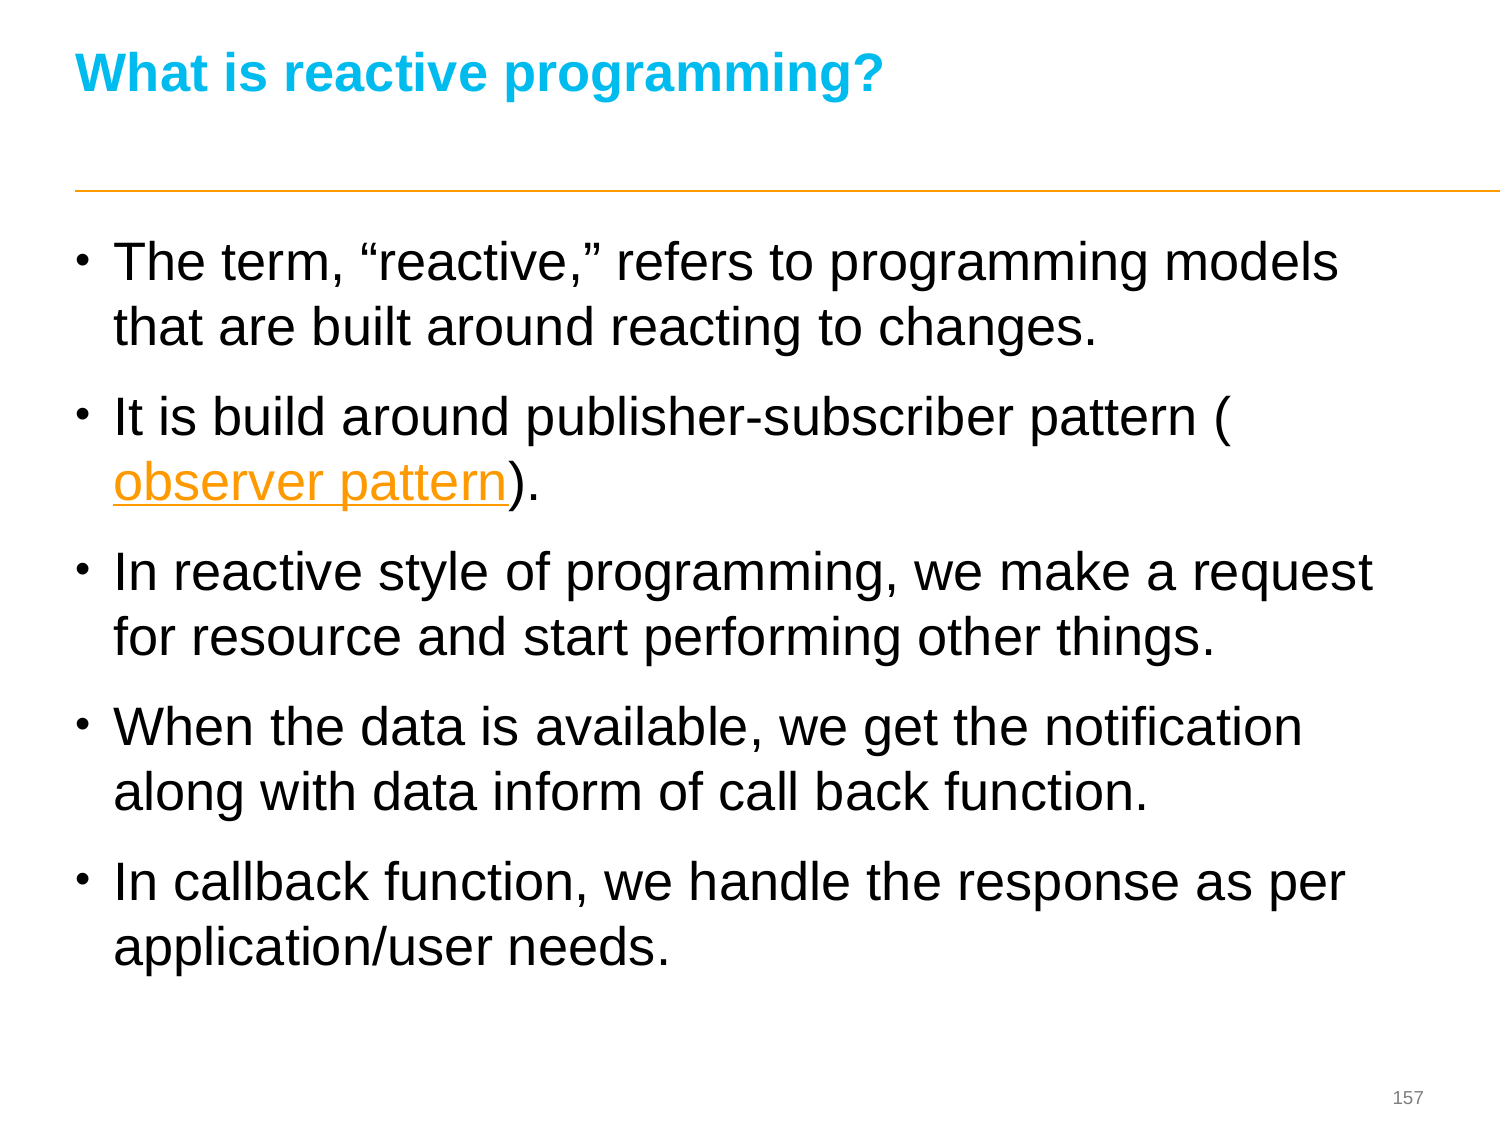

# What is reactive programming?
The term, “reactive,” refers to programming models that are built around reacting to changes.
It is build around publisher-subscriber pattern (observer pattern).
In reactive style of programming, we make a request for resource and start performing other things.
When the data is available, we get the notification along with data inform of call back function.
In callback function, we handle the response as per application/user needs.